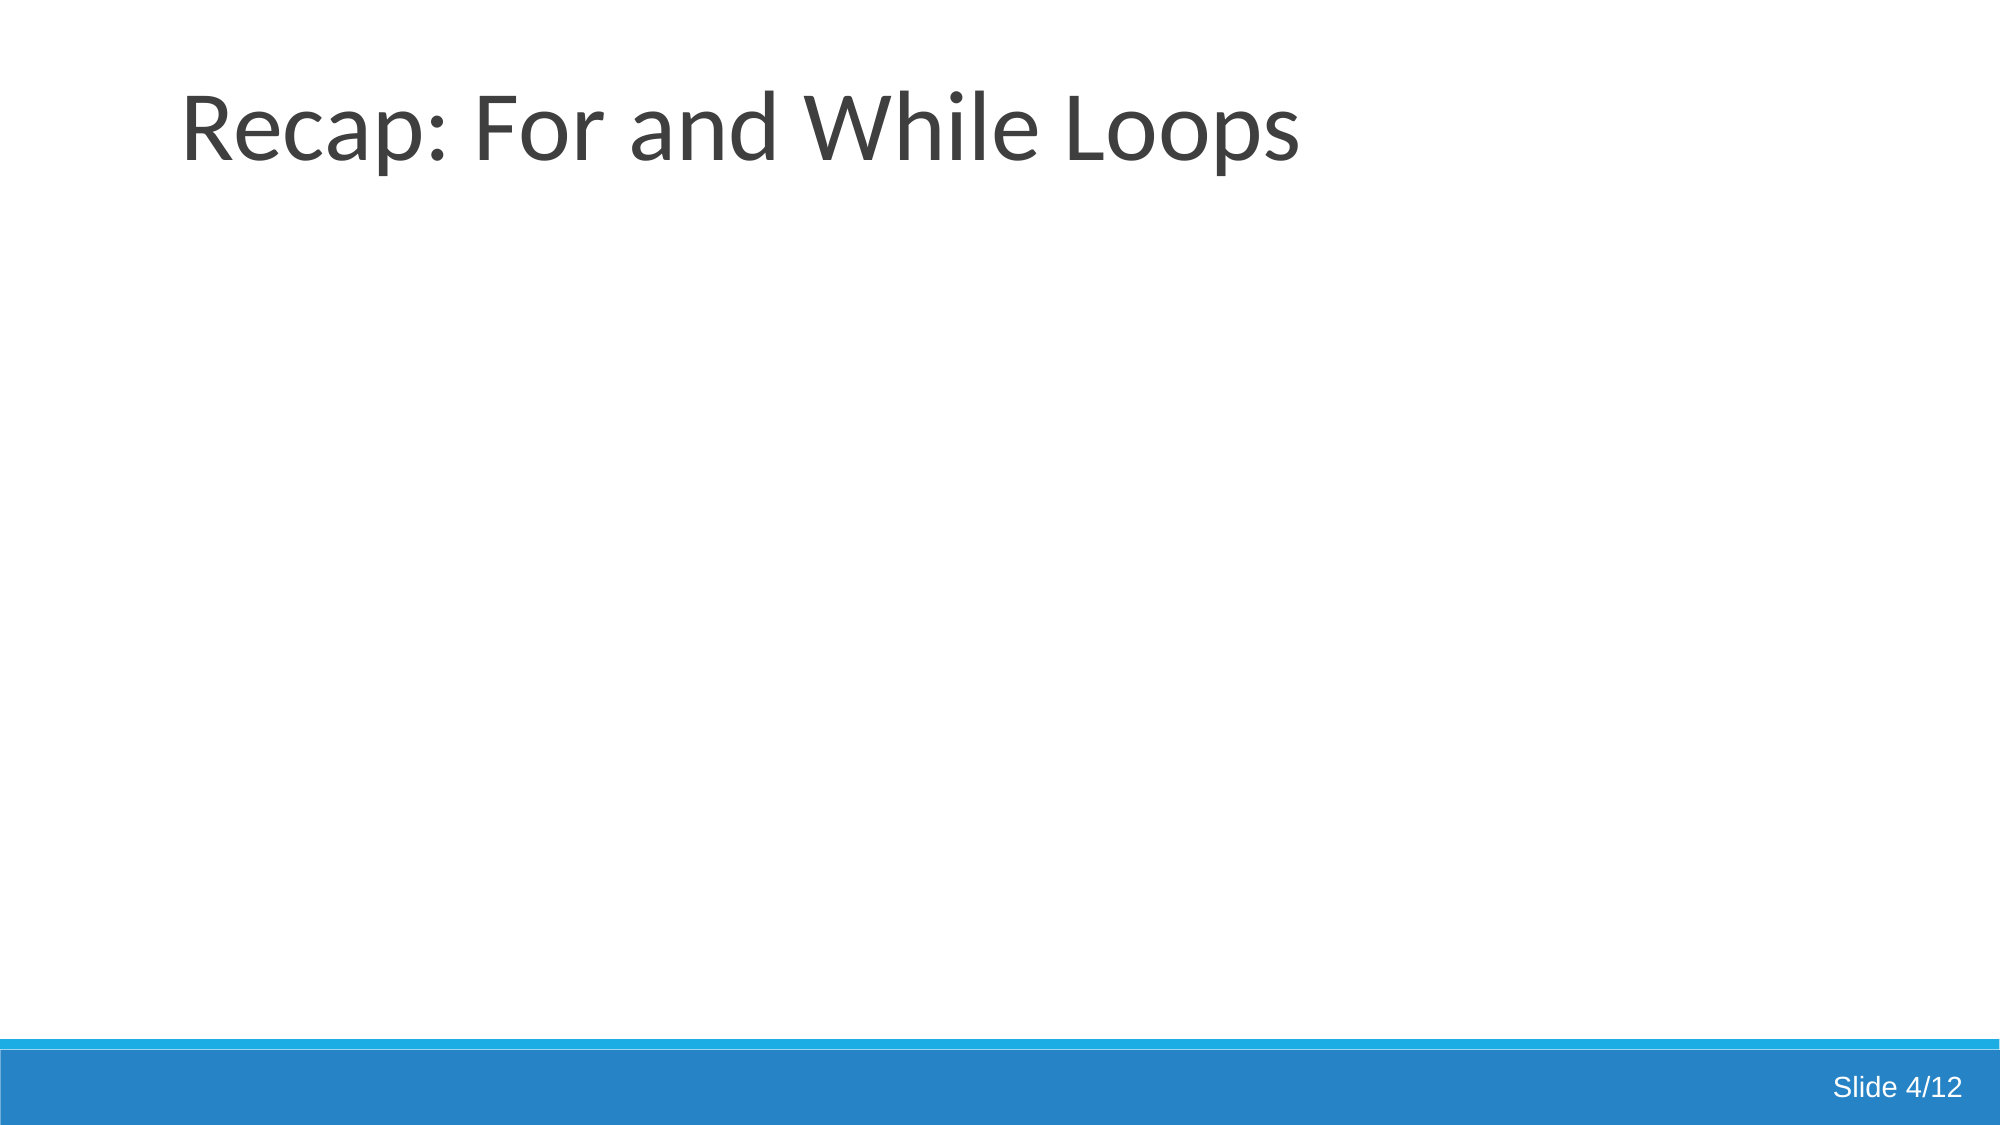

# Recap: For and While Loops

Slide 4/12